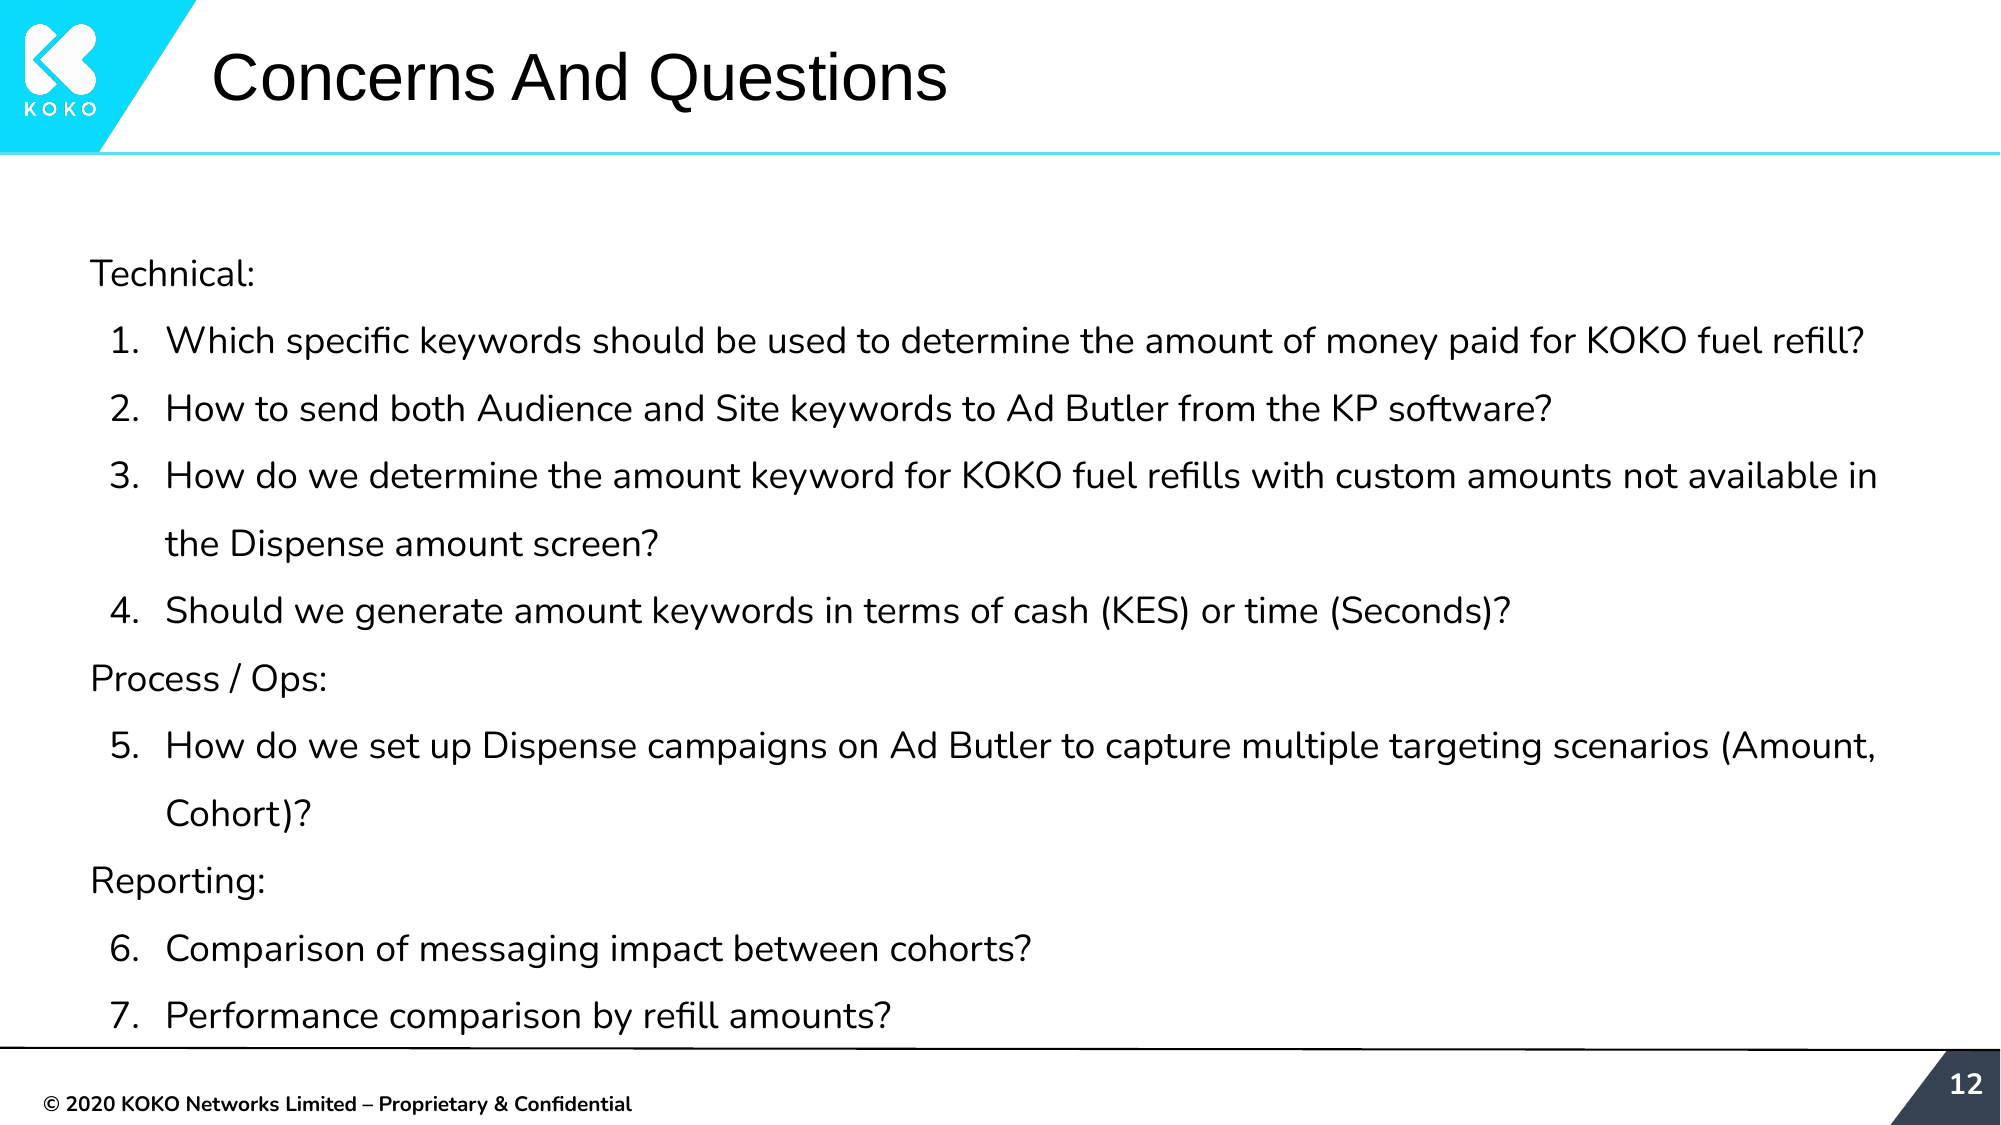

# Concerns And Questions
Technical:
Which specific keywords should be used to determine the amount of money paid for KOKO fuel refill?
How to send both Audience and Site keywords to Ad Butler from the KP software?
How do we determine the amount keyword for KOKO fuel refills with custom amounts not available in the Dispense amount screen?
Should we generate amount keywords in terms of cash (KES) or time (Seconds)?
Process / Ops:
How do we set up Dispense campaigns on Ad Butler to capture multiple targeting scenarios (Amount, Cohort)?
Reporting:
Comparison of messaging impact between cohorts?
Performance comparison by refill amounts?
12